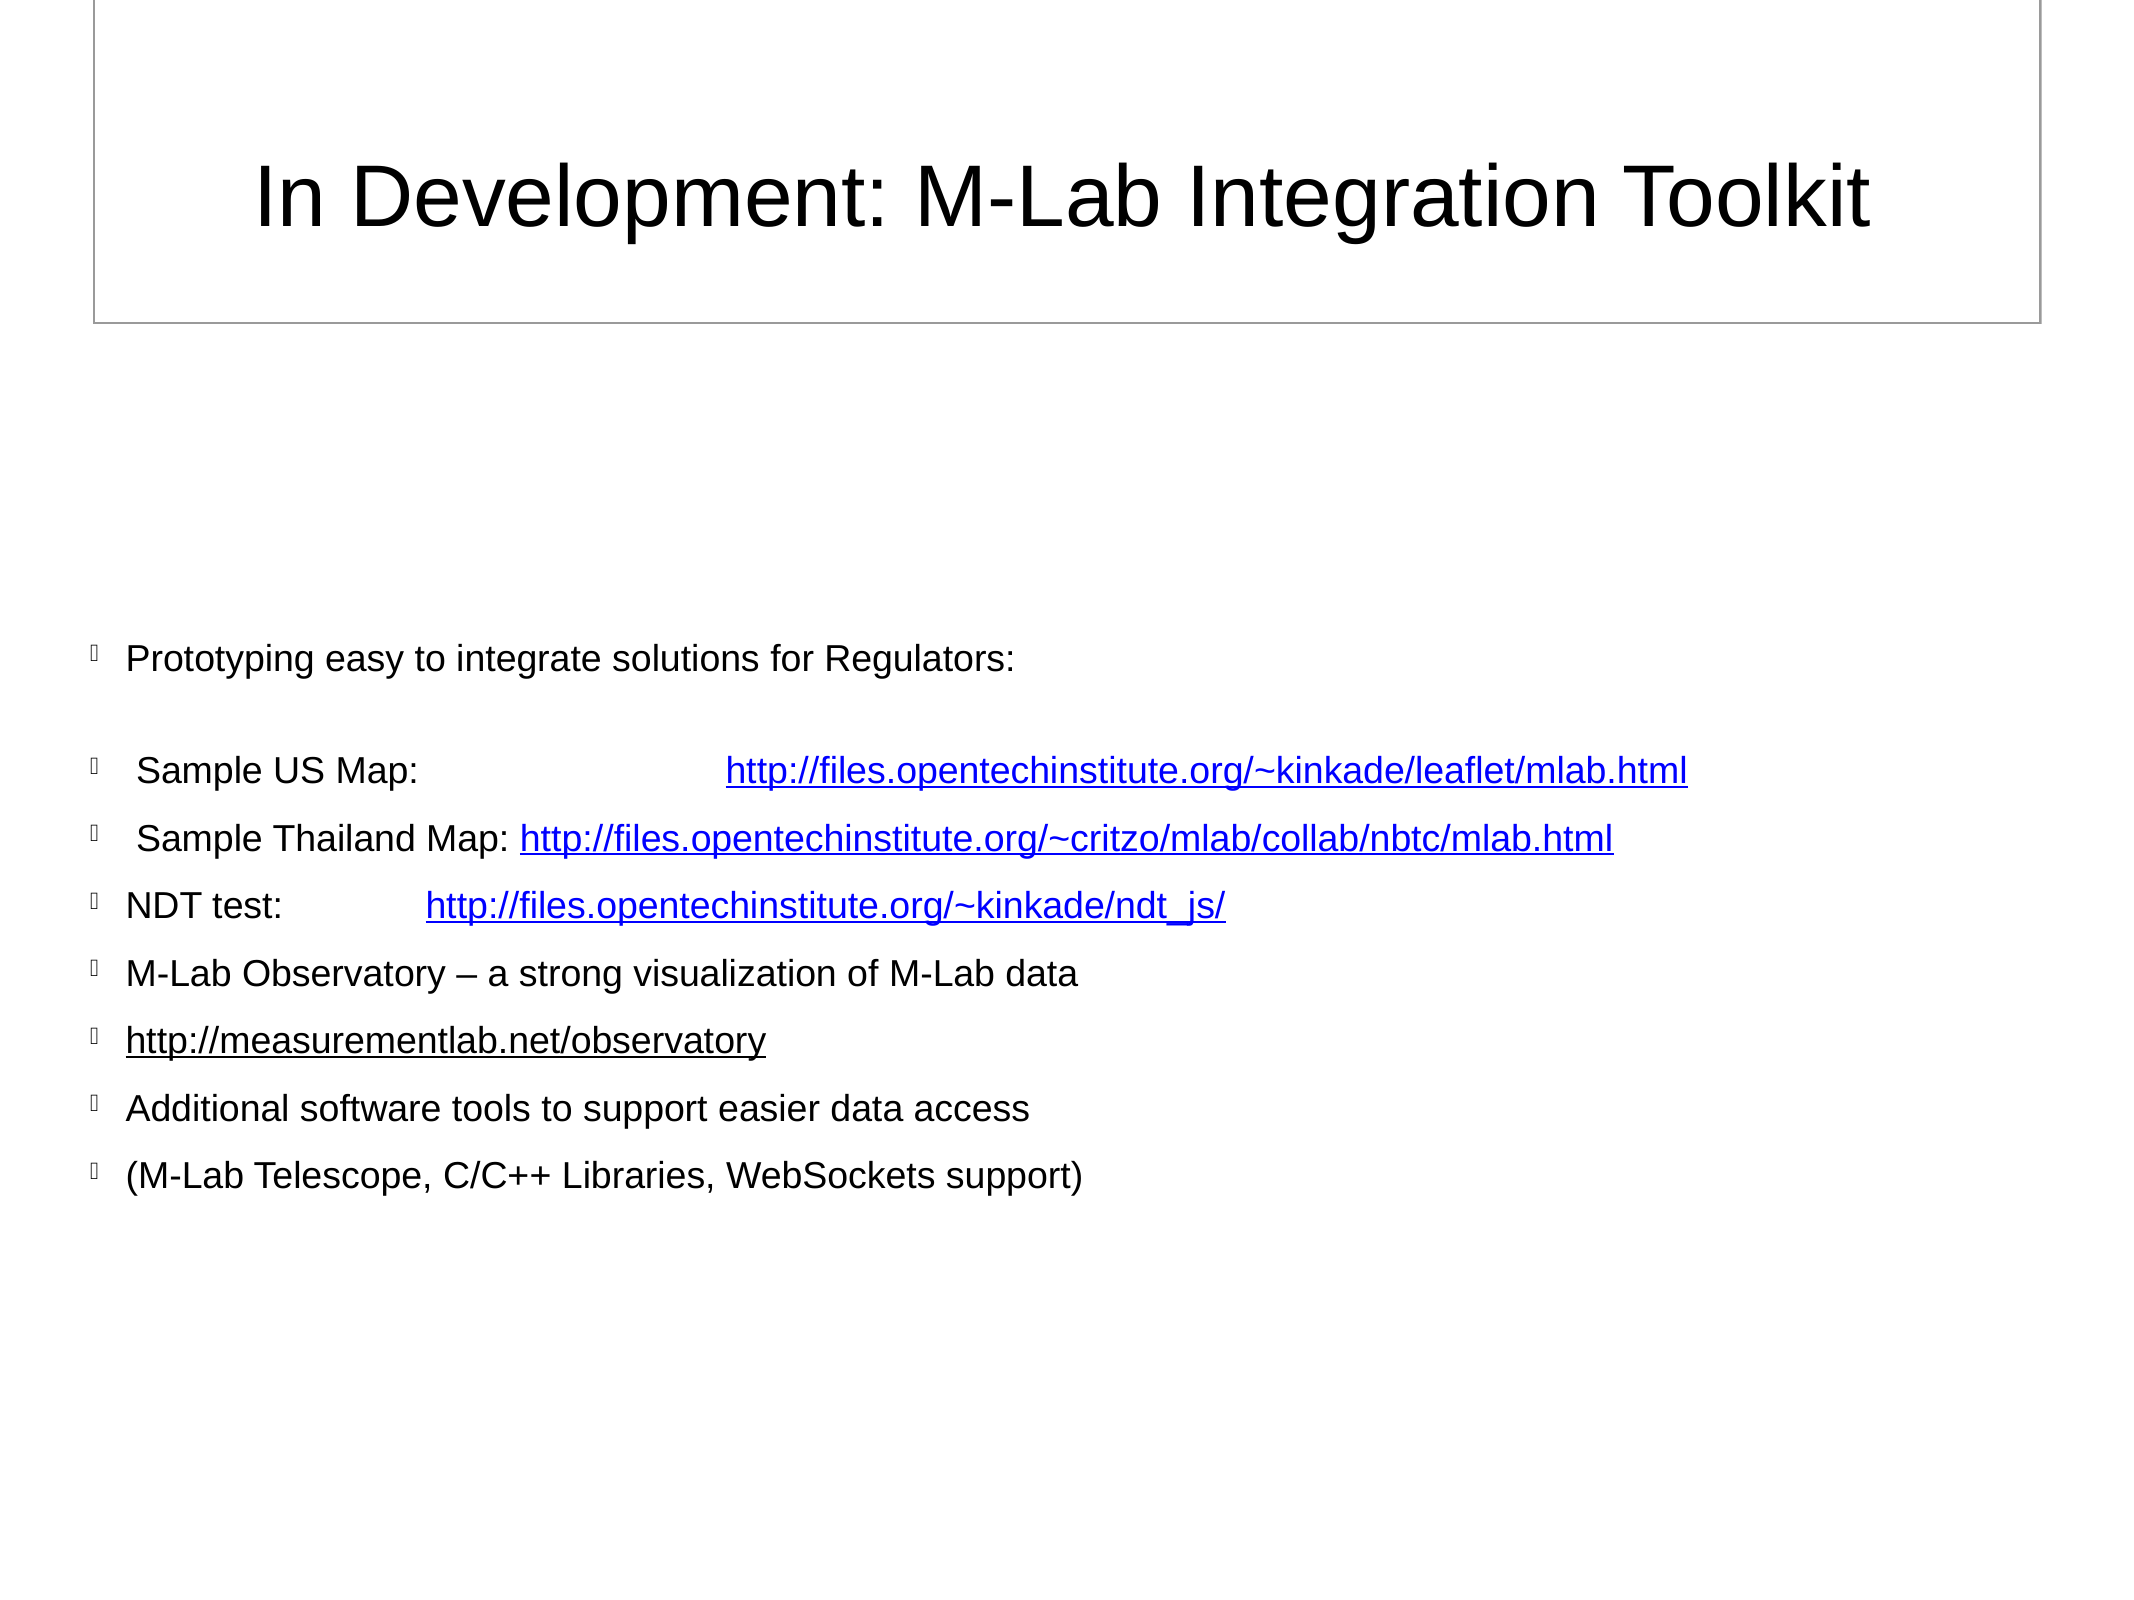

In Development: M-Lab Integration Toolkit
Prototyping easy to integrate solutions for Regulators:

 Sample US Map: 		http://files.opentechinstitute.org/~kinkade/leaflet/mlab.html
 Sample Thailand Map: http://files.opentechinstitute.org/~critzo/mlab/collab/nbtc/mlab.html
NDT test:	http://files.opentechinstitute.org/~kinkade/ndt_js/
M-Lab Observatory – a strong visualization of M-Lab data
http://measurementlab.net/observatory
Additional software tools to support easier data access
(M-Lab Telescope, C/C++ Libraries, WebSockets support)